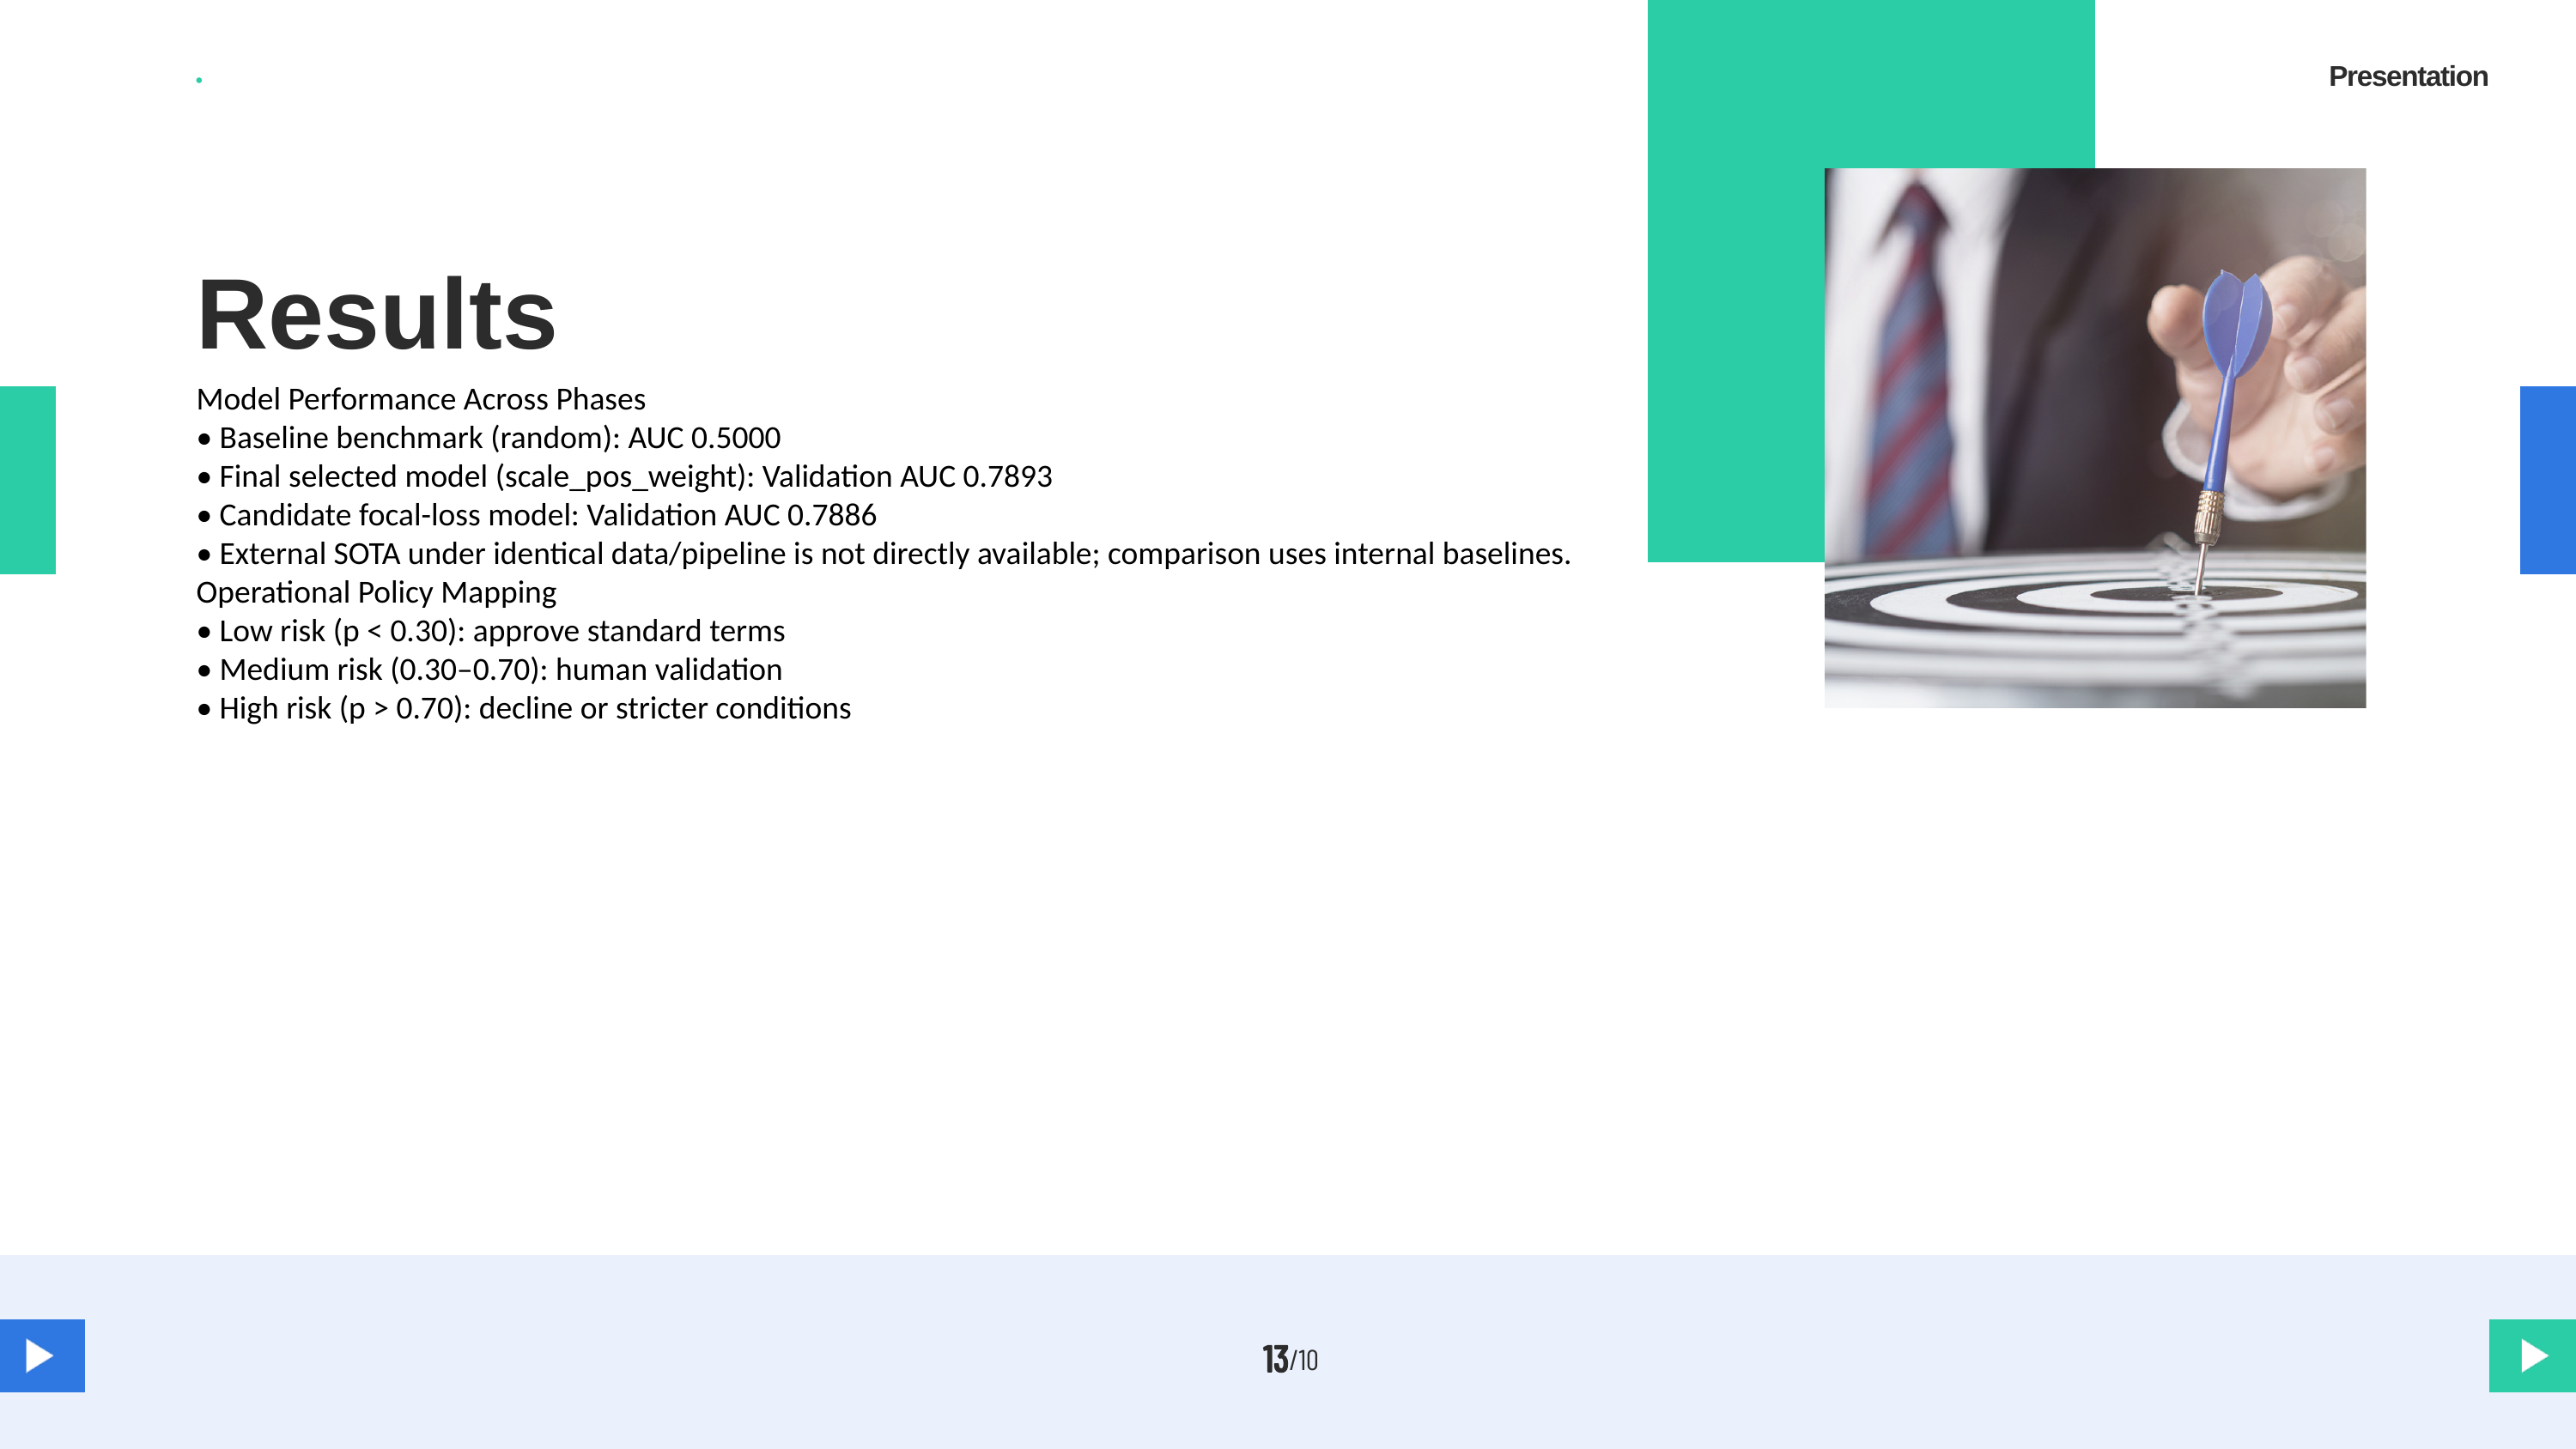

Presentation

Results
Model Performance Across Phases
• Baseline benchmark (random): AUC 0.5000
• Final selected model (scale_pos_weight): Validation AUC 0.7893
• Candidate focal-loss model: Validation AUC 0.7886
• External SOTA under identical data/pipeline is not directly available; comparison uses internal baselines.
Operational Policy Mapping
• Low risk (p < 0.30): approve standard terms
• Medium risk (0.30–0.70): human validation
• High risk (p > 0.70): decline or stricter conditions

13
/
10